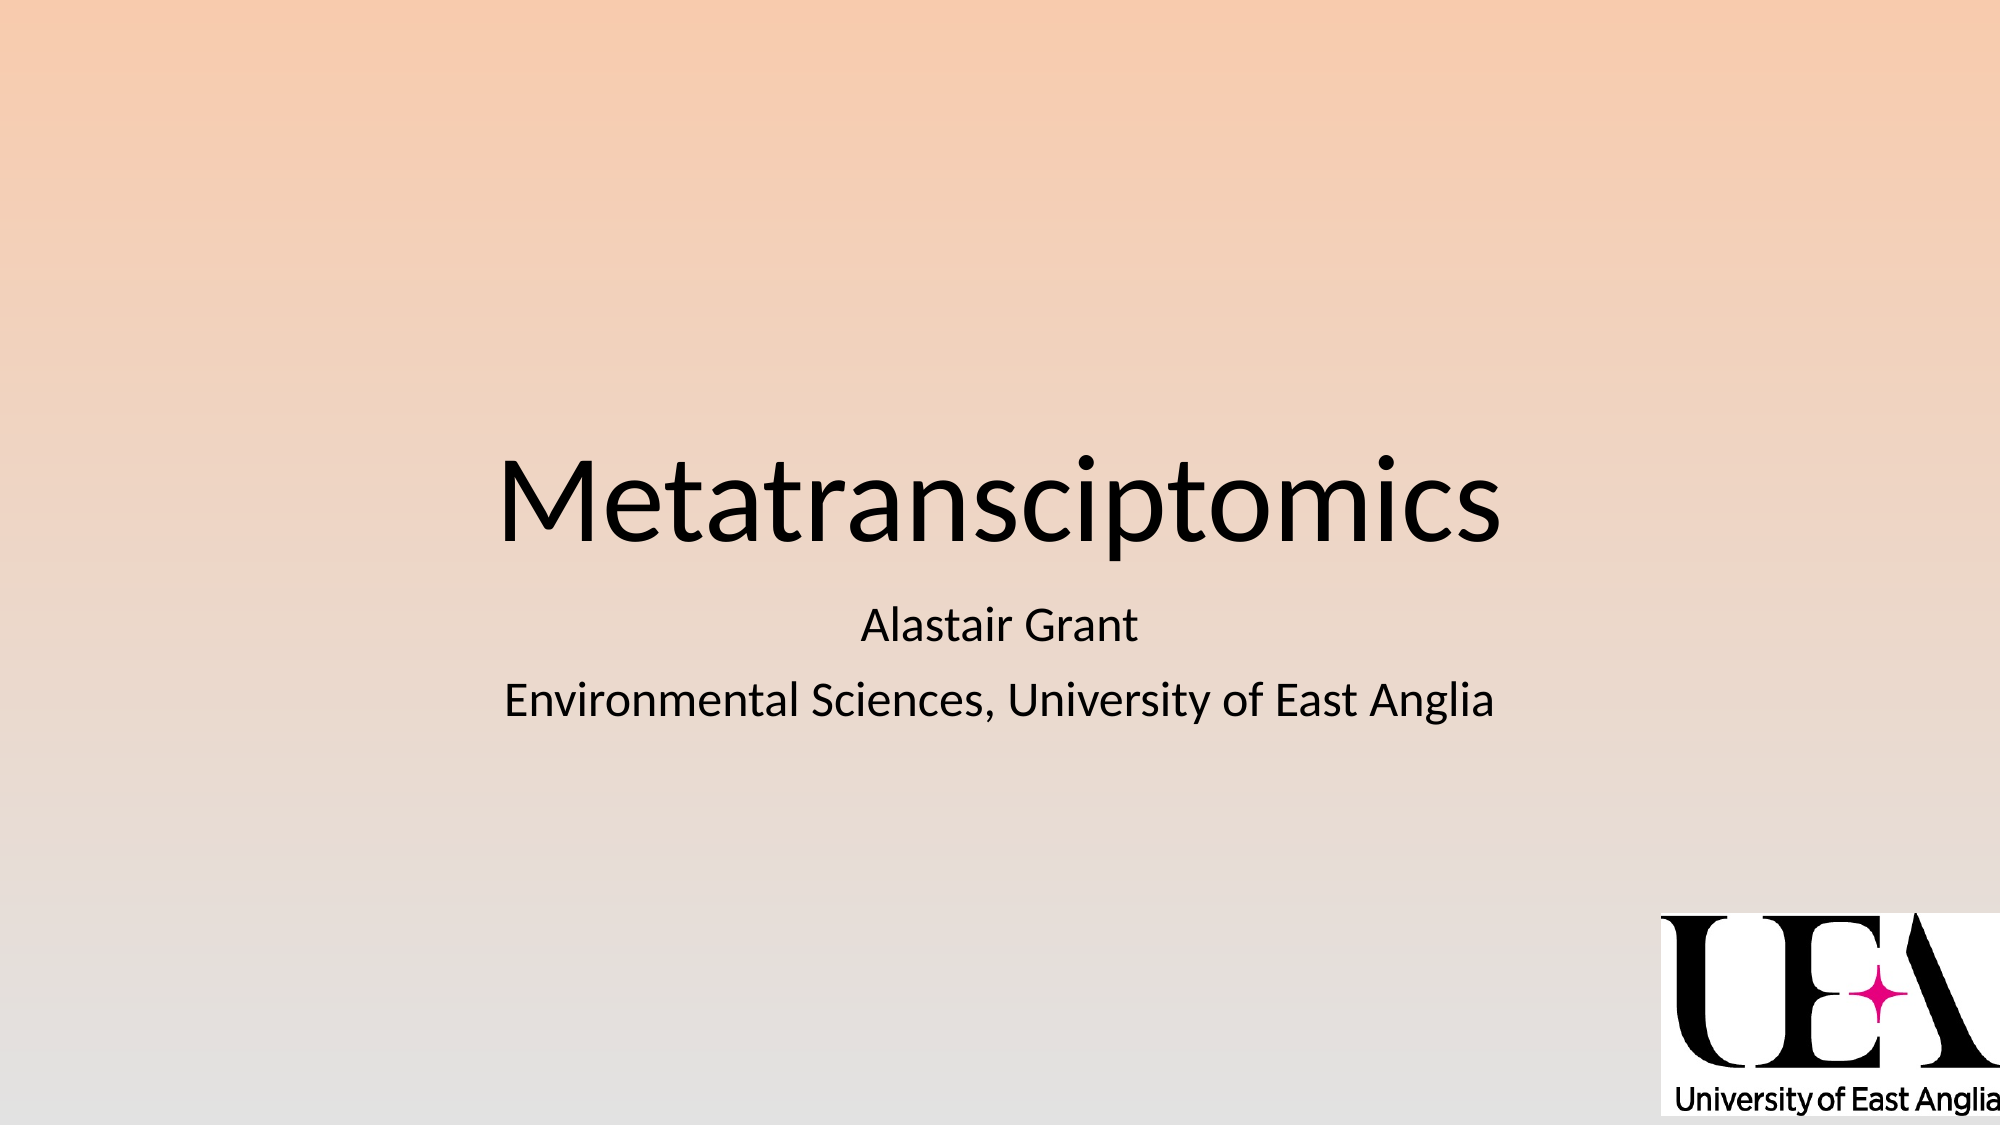

# Metatransciptomics
Alastair Grant
Environmental Sciences, University of East Anglia